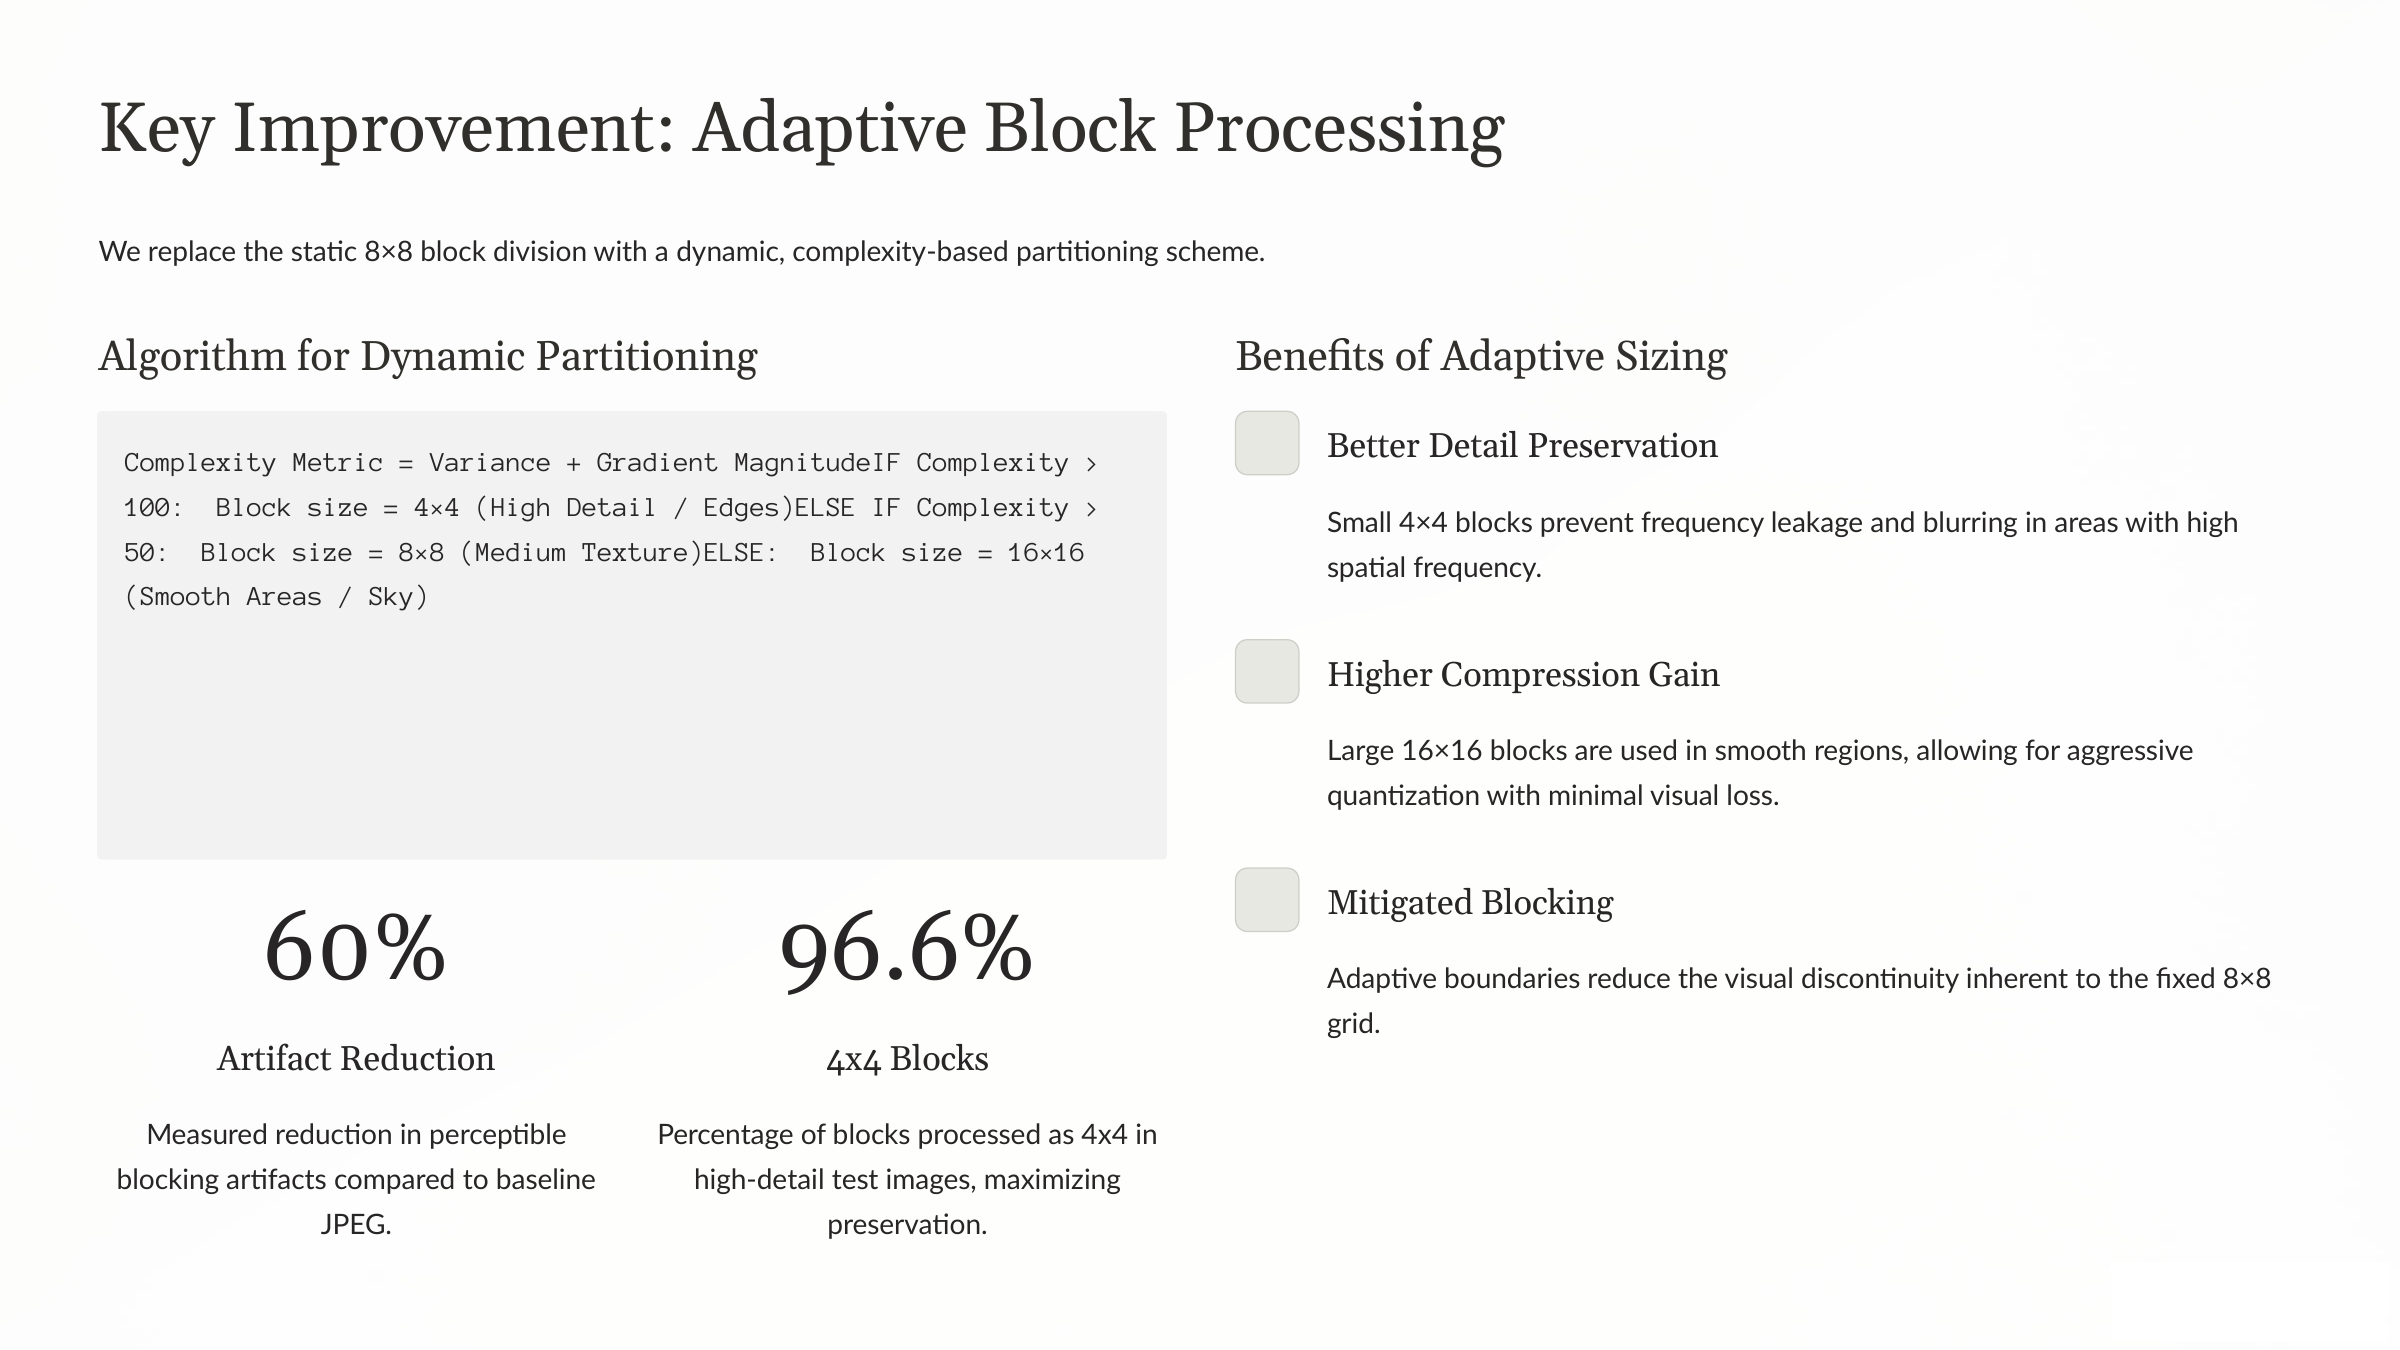

Key Improvement: Adaptive Block Processing
We replace the static 8×8 block division with a dynamic, complexity-based partitioning scheme.
Algorithm for Dynamic Partitioning
Benefits of Adaptive Sizing

Better Detail Preservation
Complexity Metric = Variance + Gradient MagnitudeIF Complexity > 100:  Block size = 4×4 (High Detail / Edges)ELSE IF Complexity > 50:  Block size = 8×8 (Medium Texture)ELSE:  Block size = 16×16 (Smooth Areas / Sky)
Small 4×4 blocks prevent frequency leakage and blurring in areas with high spatial frequency.

Higher Compression Gain
Large 16×16 blocks are used in smooth regions, allowing for aggressive quantization with minimal visual loss.

Mitigated Blocking
60%
96.6%
Adaptive boundaries reduce the visual discontinuity inherent to the fixed 8×8 grid.
Artifact Reduction
4x4 Blocks
Measured reduction in perceptible blocking artifacts compared to baseline JPEG.
Percentage of blocks processed as 4x4 in high-detail test images, maximizing preservation.